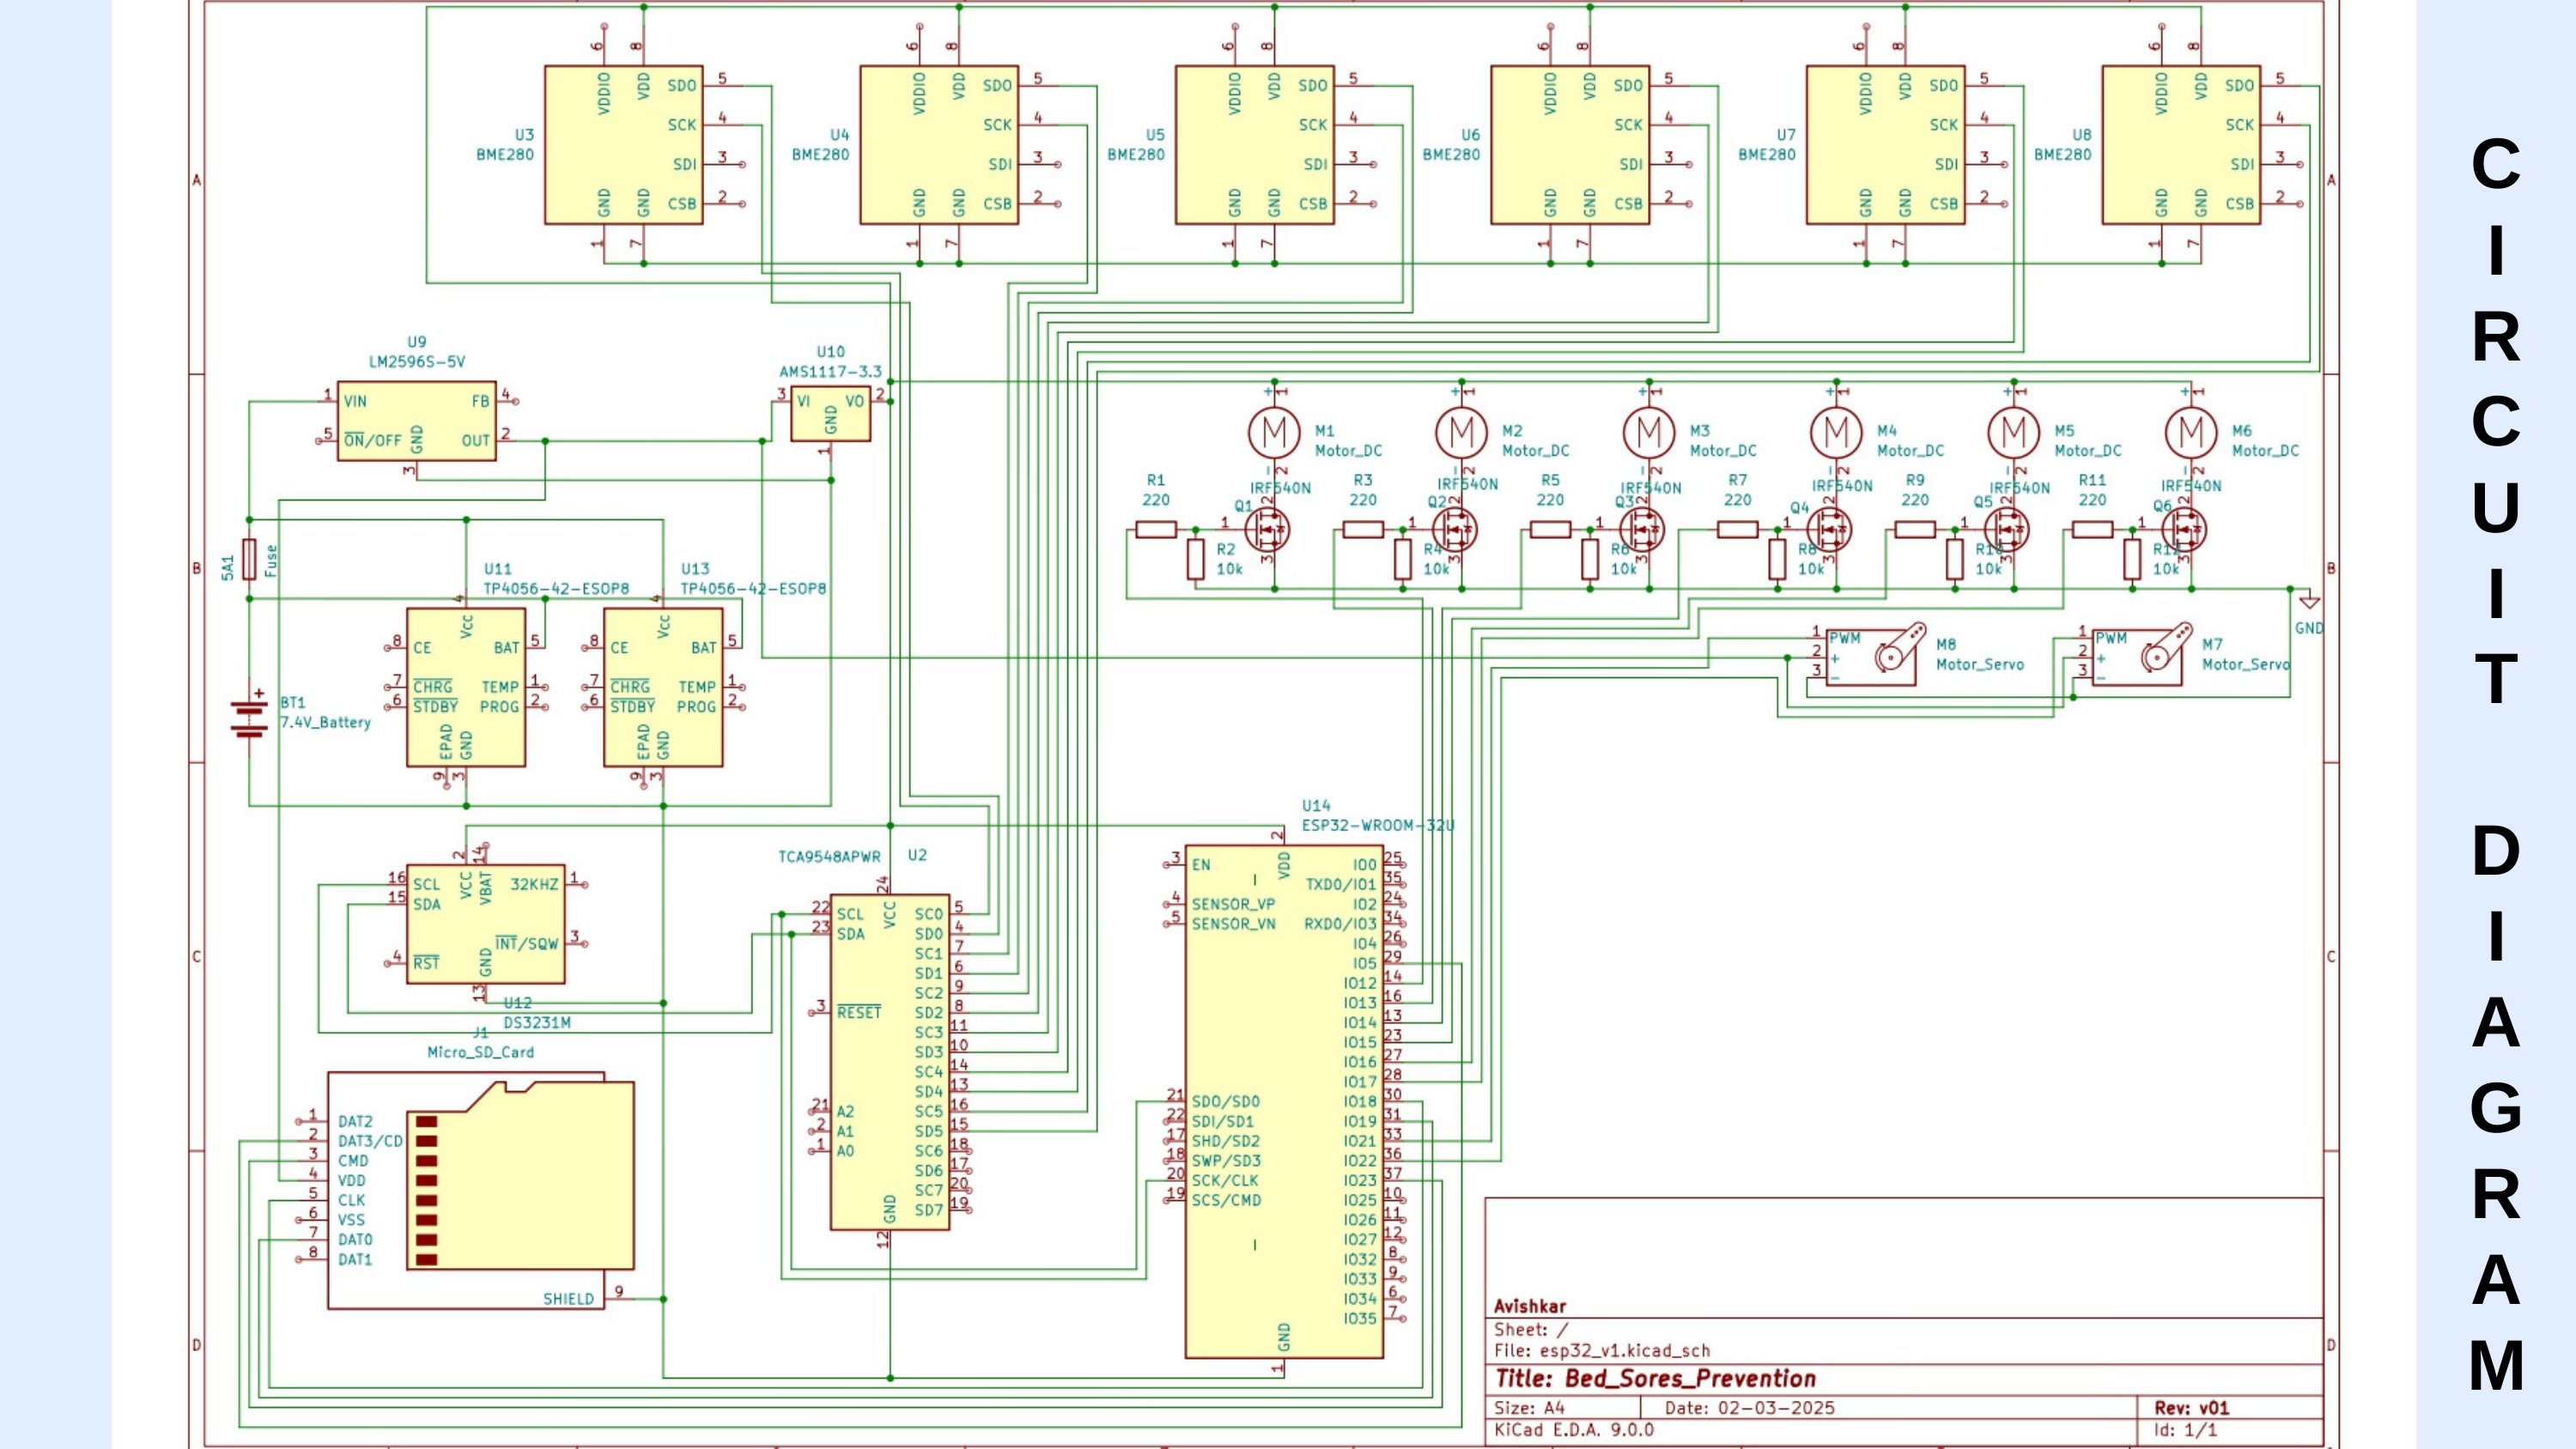

C
I
R
C
U
I
T

D
I
A
G
R
A
M